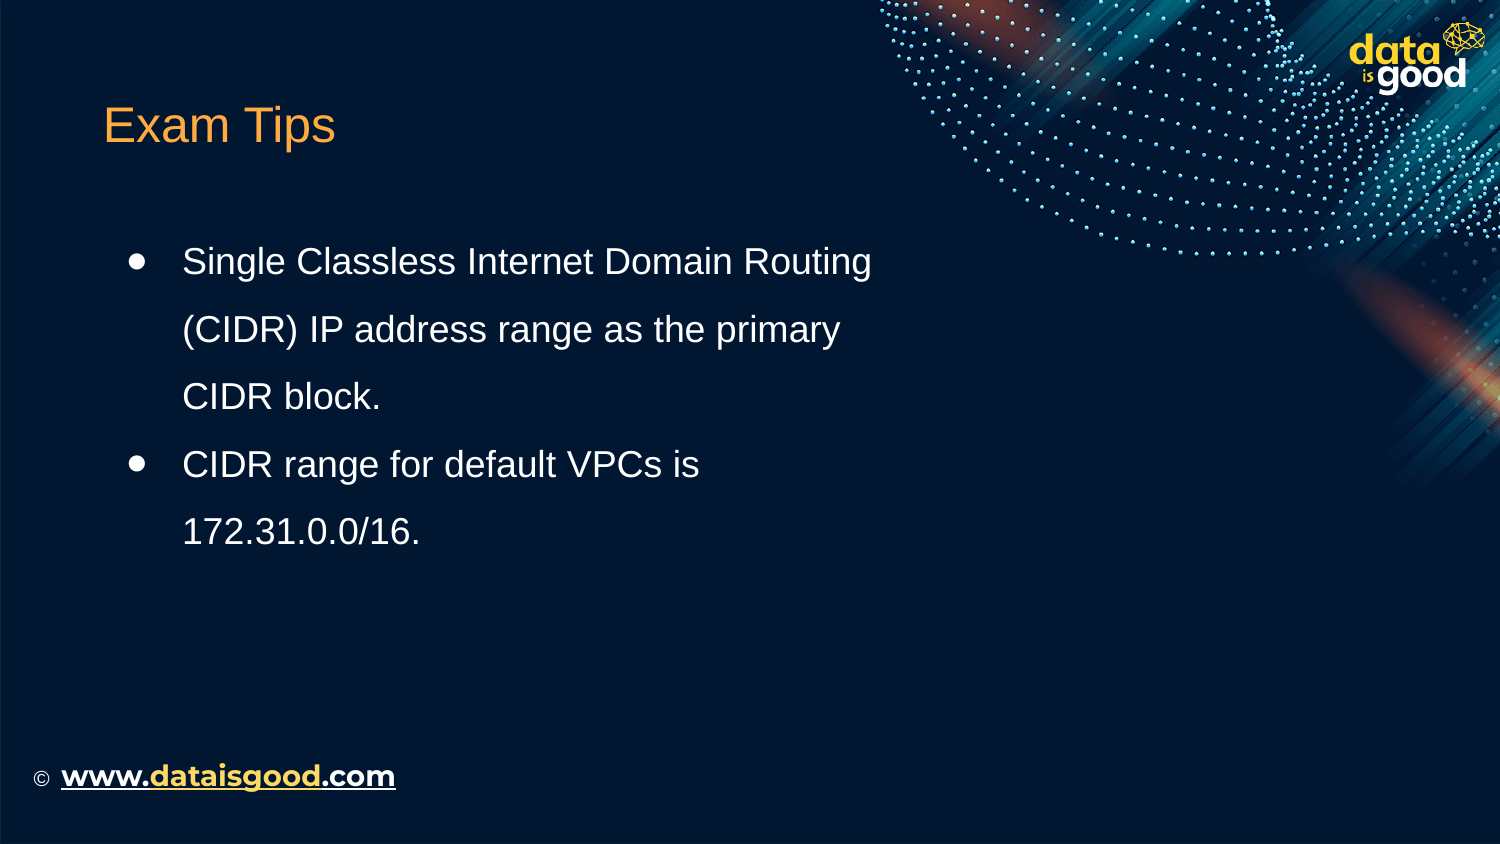

# Exam Tips
Single Classless Internet Domain Routing (CIDR) IP address range as the primary CIDR block.
CIDR range for default VPCs is 172.31.0.0/16.